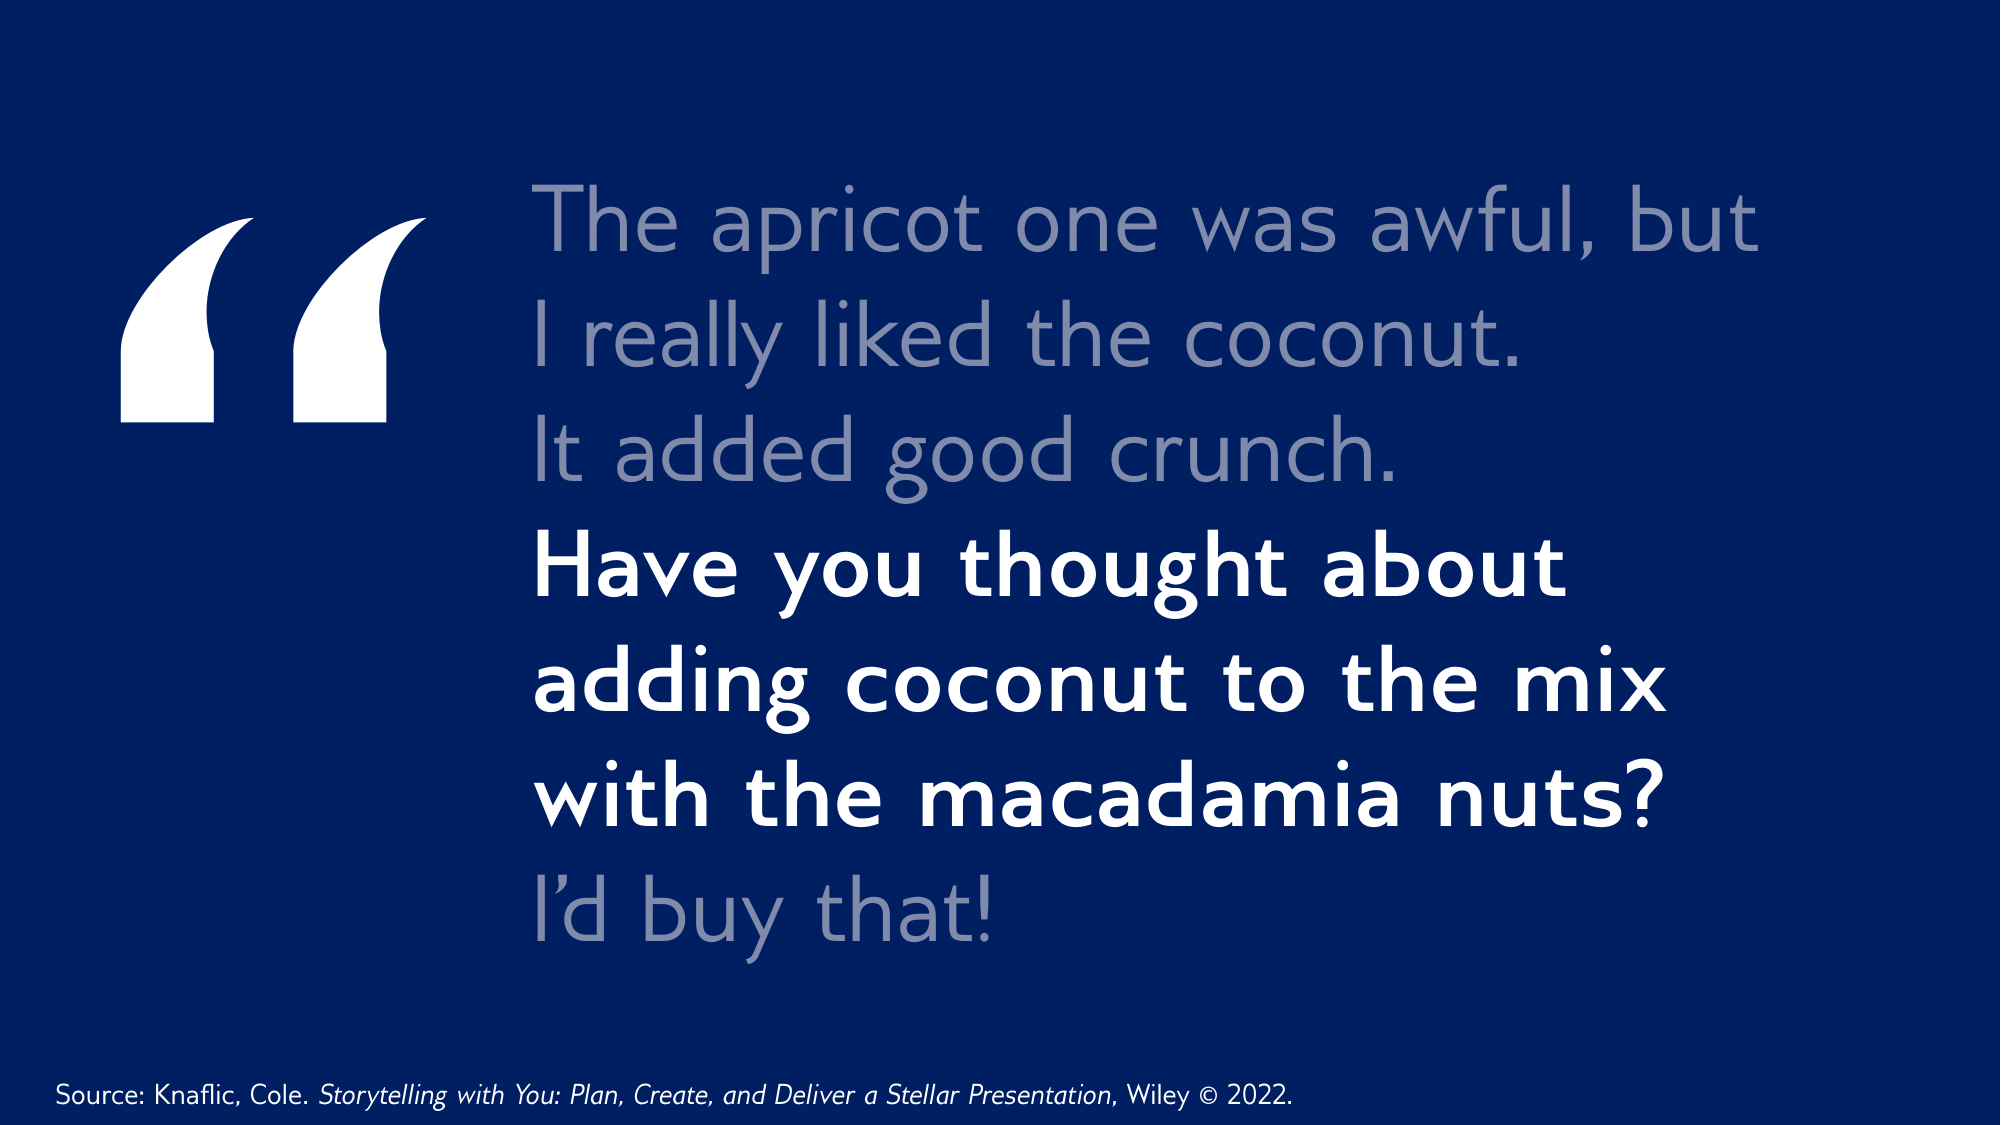

“
The apricot one was awful, but
I really liked the coconut.
It added good crunch.
Have you thought about adding coconut to the mix with the macadamia nuts?
I’d buy that!